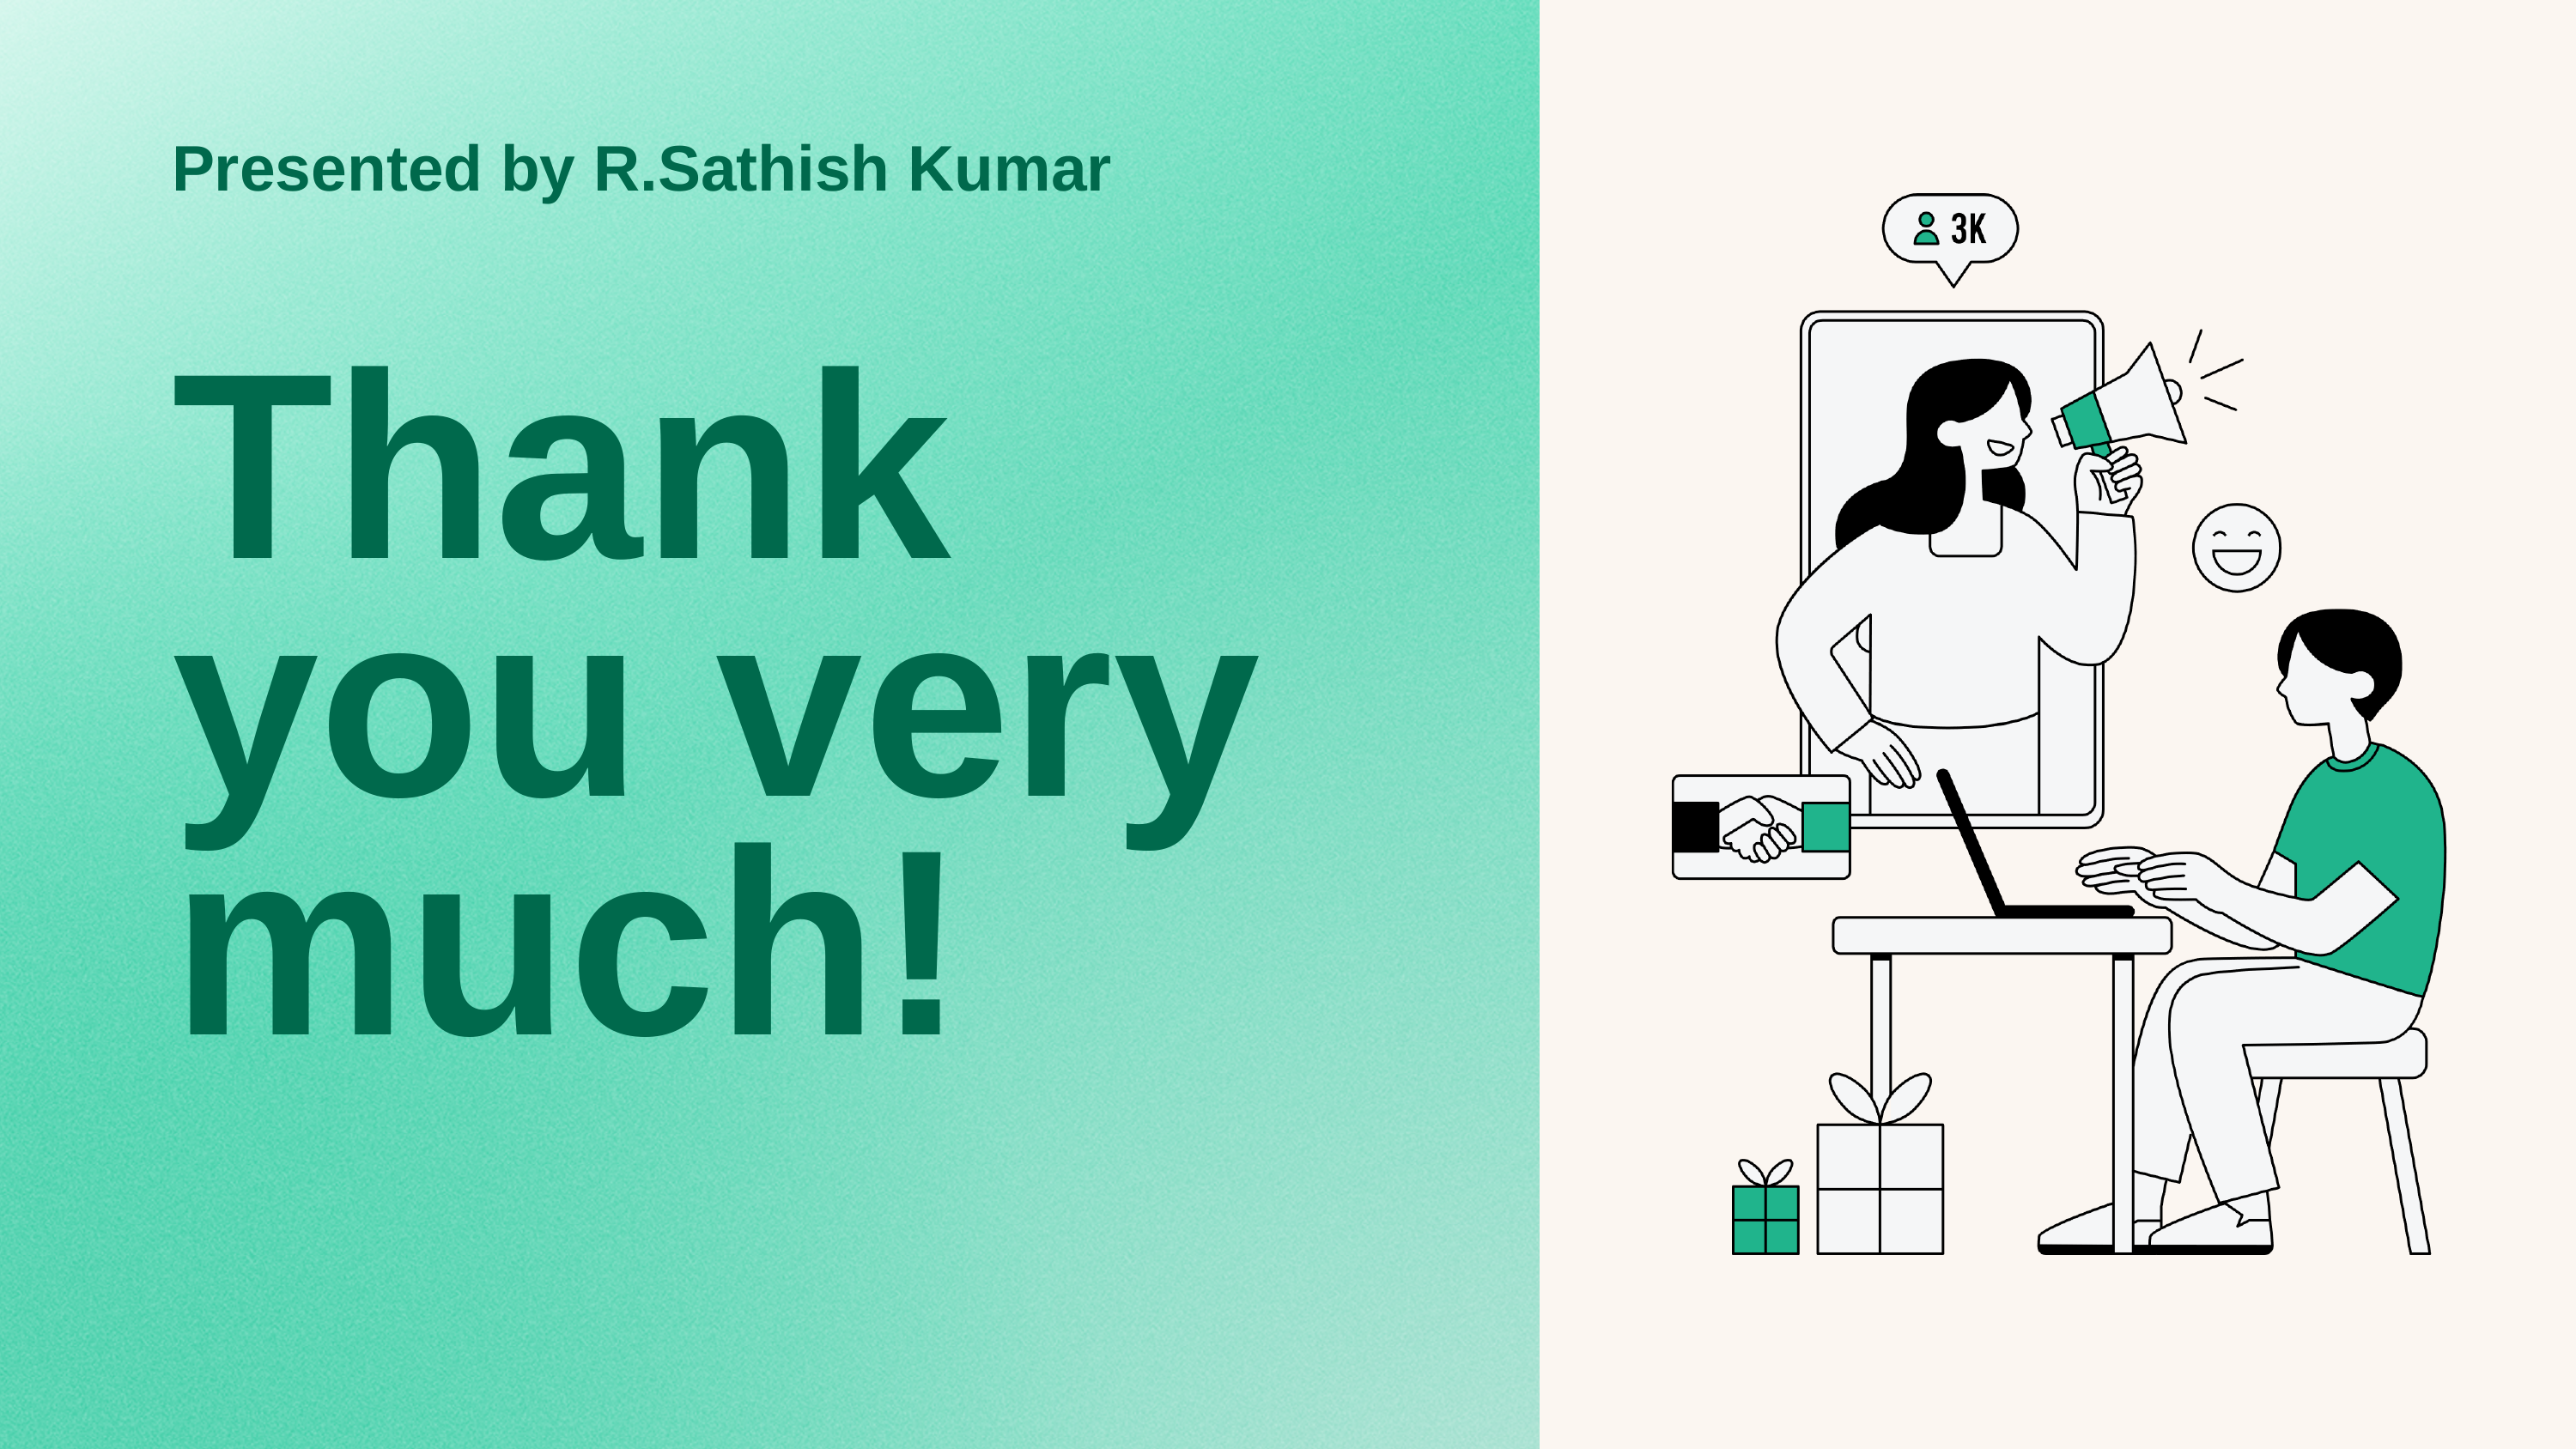

Presented by R.Sathish Kumar

Thank you very much!